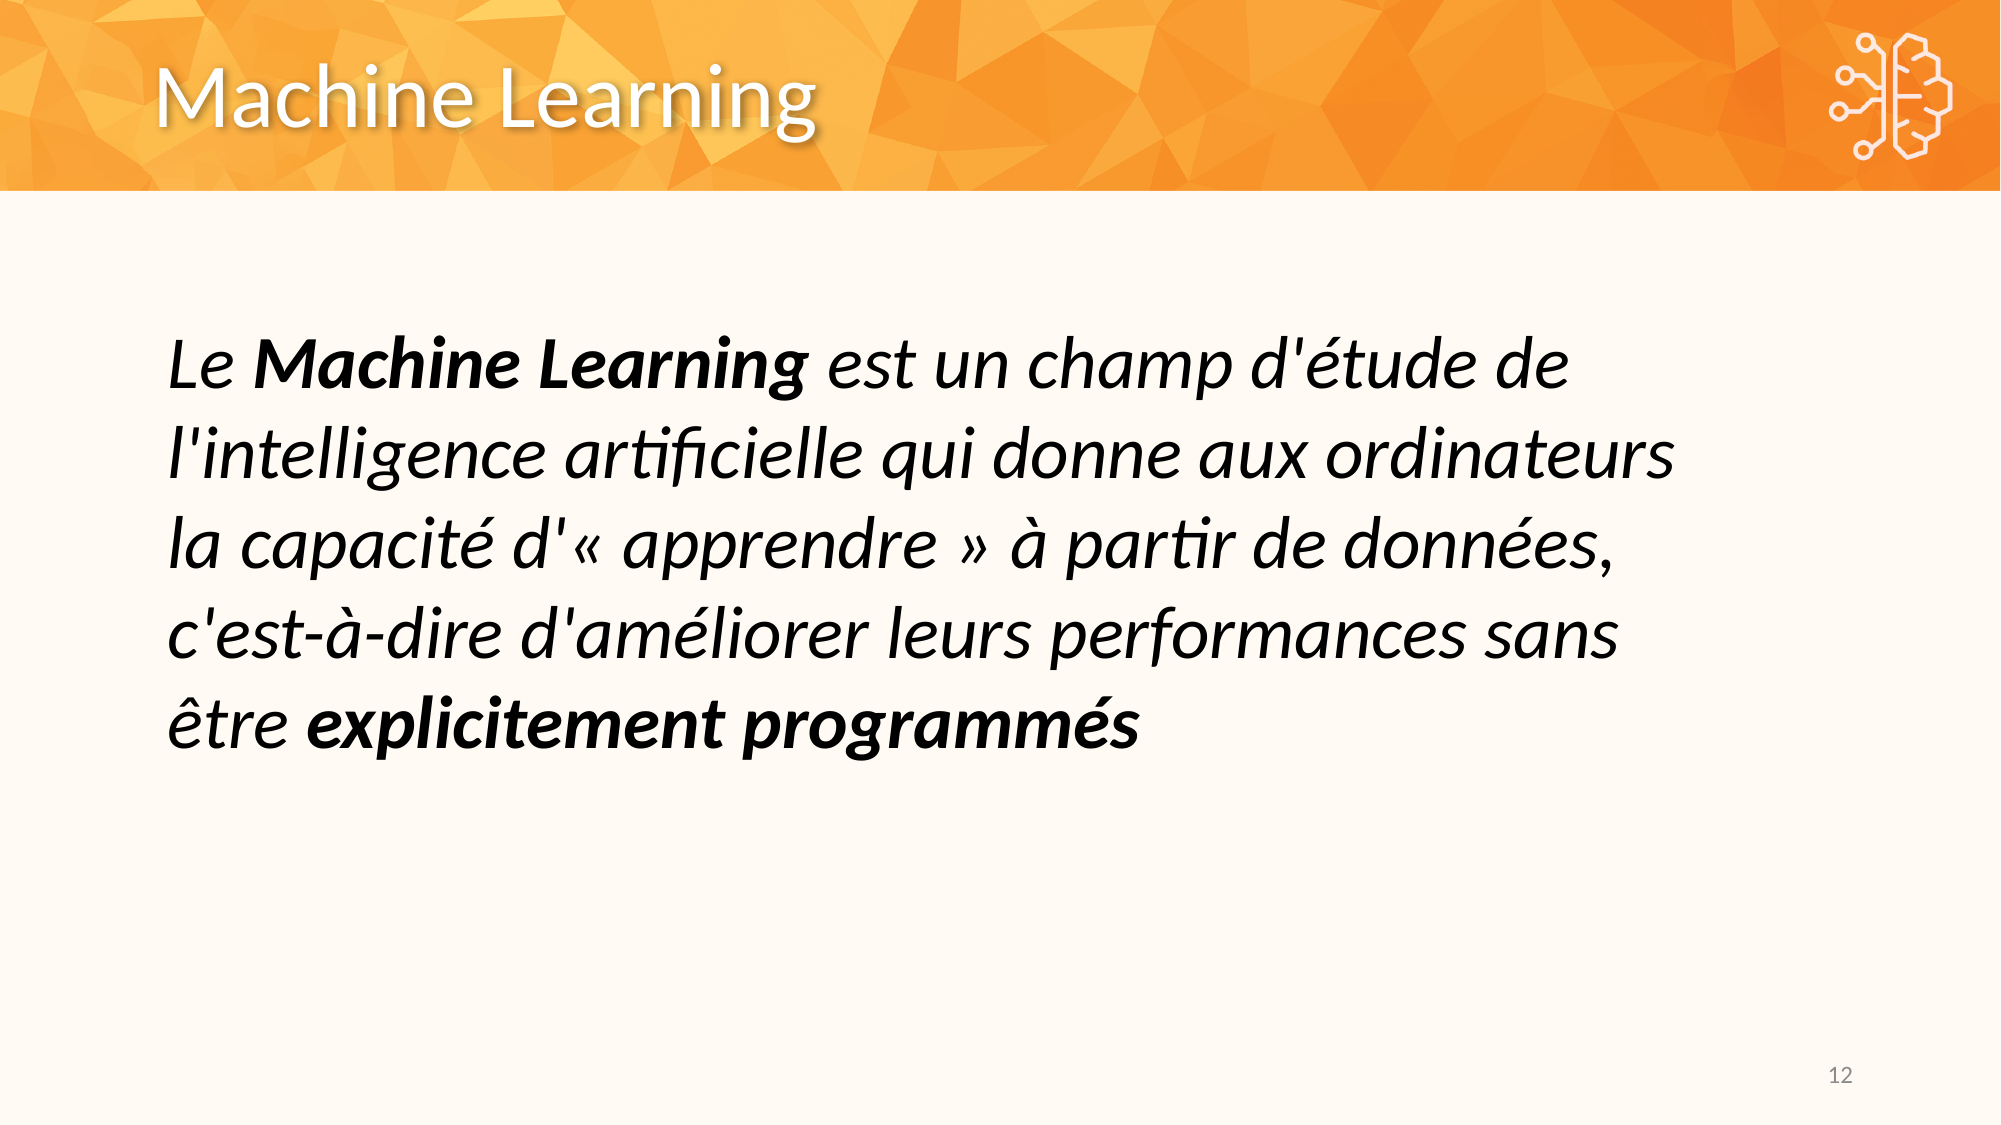

# Machine Learning
Le Machine Learning est un champ d'étude de l'intelligence artificielle qui donne aux ordinateurs la capacité d'« apprendre » à partir de données, c'est-à-dire d'améliorer leurs performances sans être explicitement programmés
12